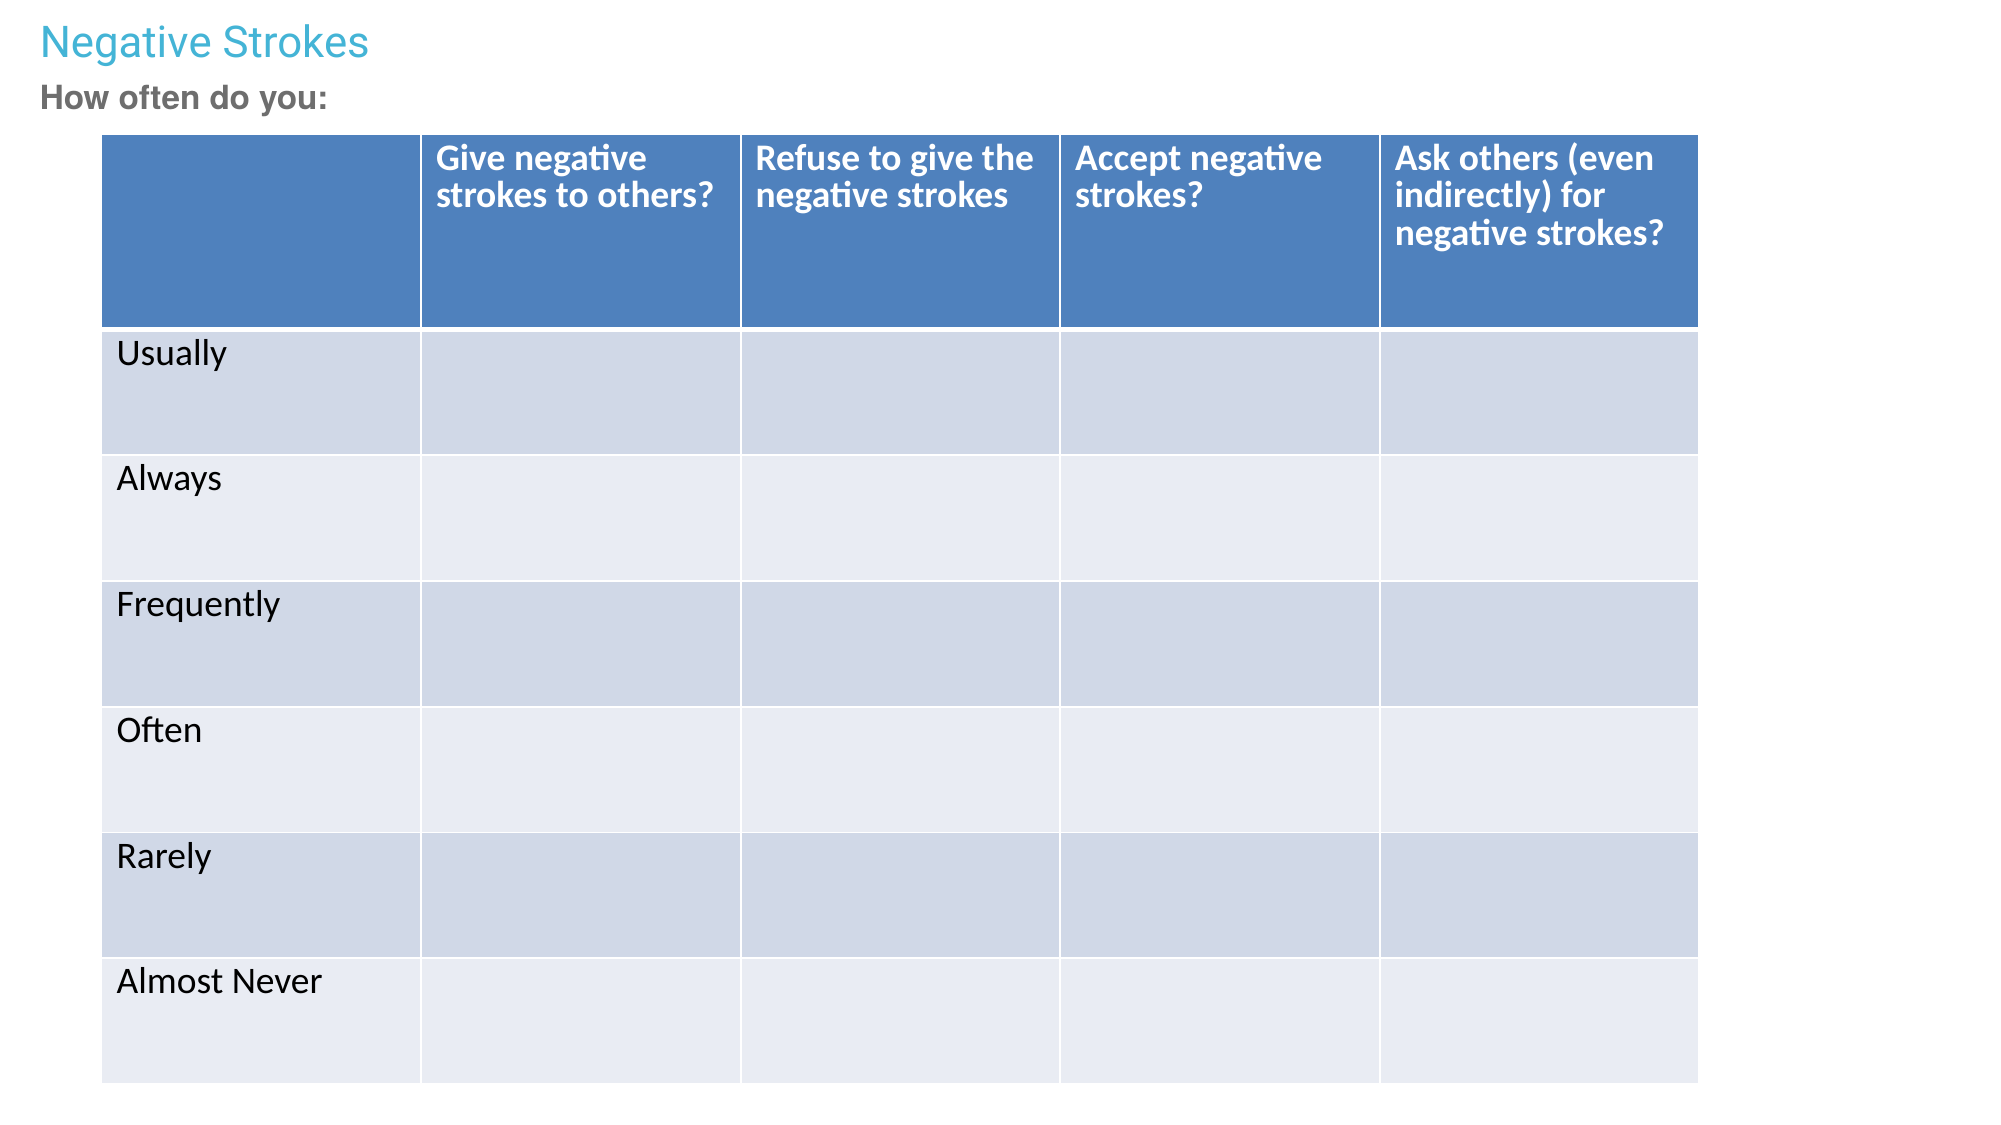

Negative Strokes
How often do you:
|  | Give negative strokes to others? | Refuse to give the negative strokes | Accept negative strokes? | Ask others (even indirectly) for negative strokes? |
| --- | --- | --- | --- | --- |
| Usually |  |  |  |  |
| Always |  |  |  |  |
| Frequently |  |  |  |  |
| Often |  |  |  |  |
| Rarely |  |  |  |  |
| Almost Never |  |  |  |  |